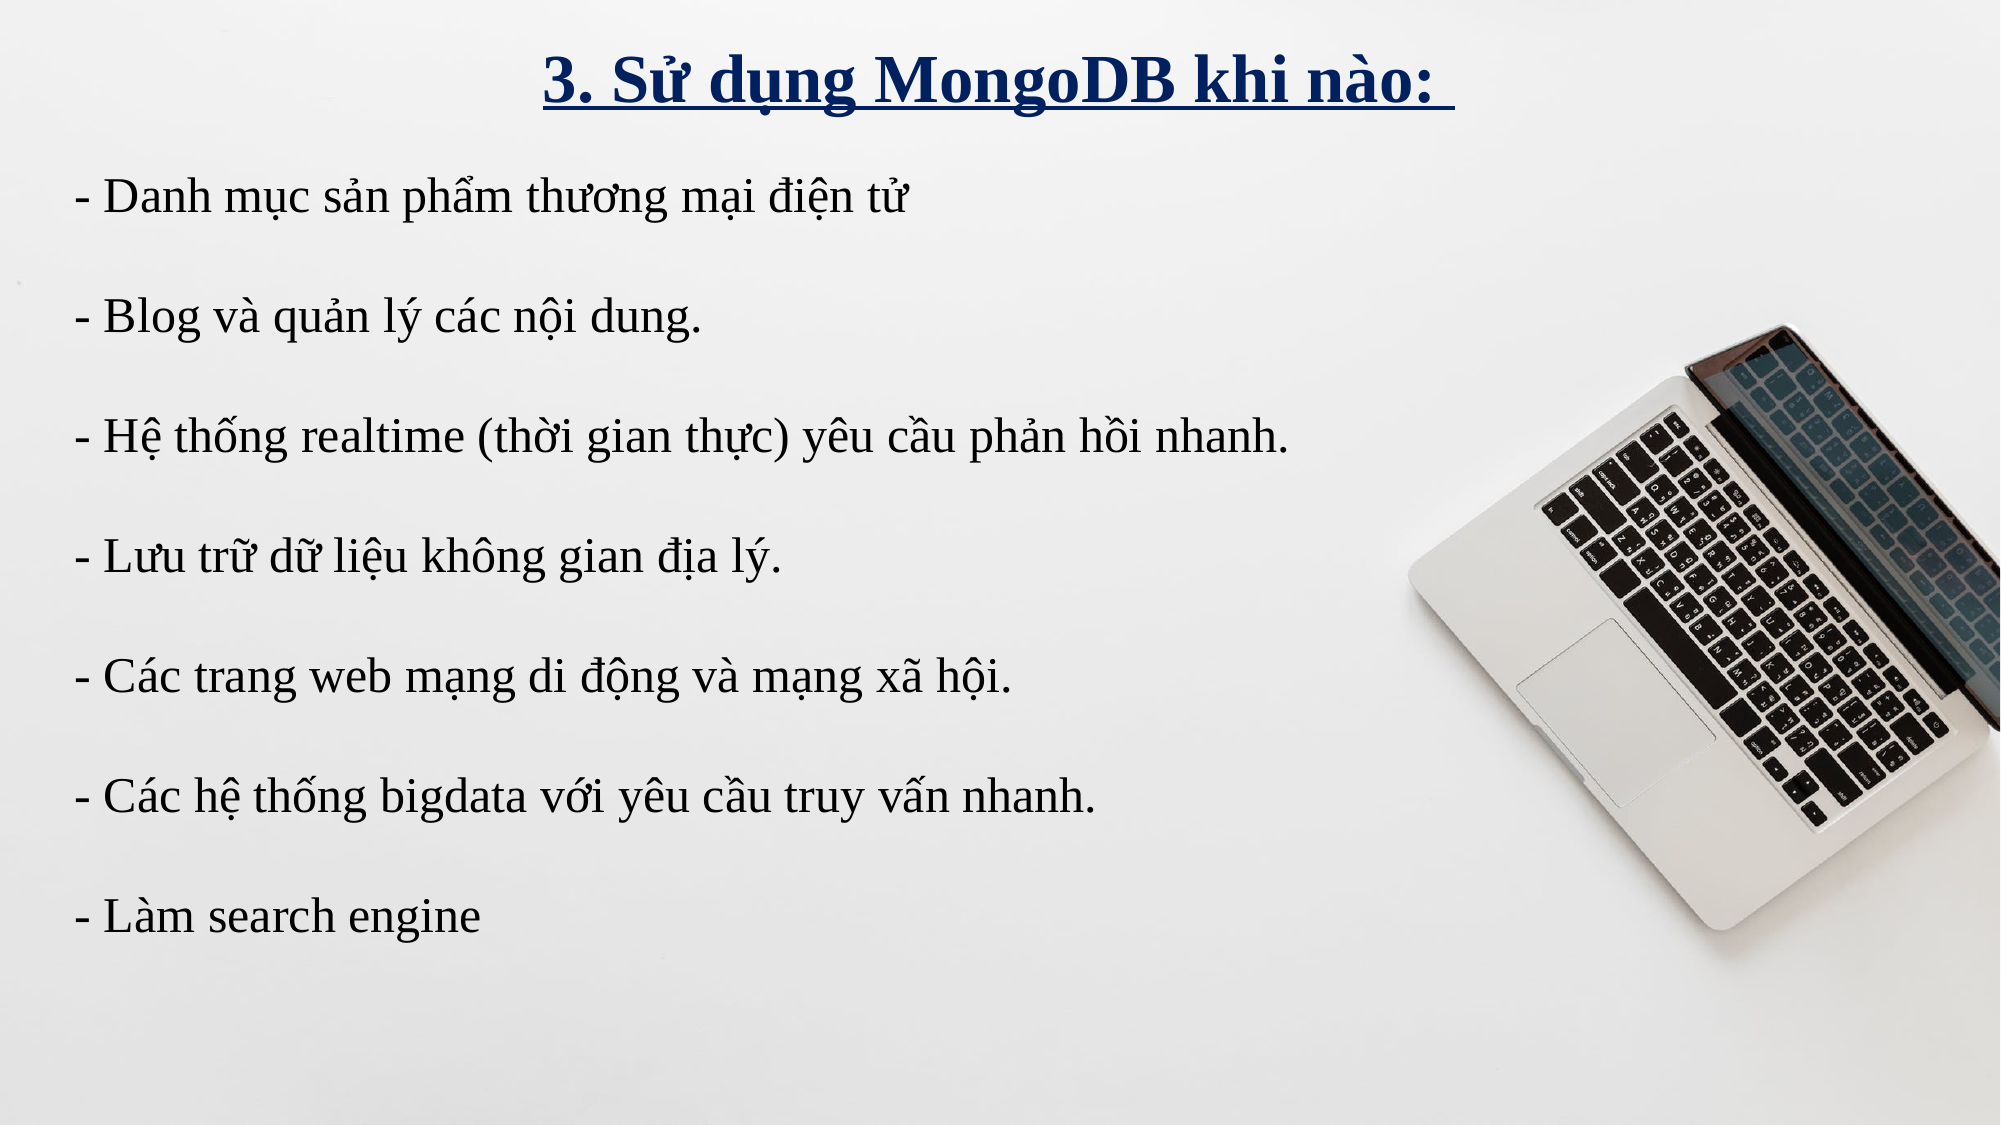

3. Sử dụng MongoDB khi nào:
- Danh mục sản phẩm thương mại điện tử

- Blog và quản lý các nội dung.

- Hệ thống realtime (thời gian thực) yêu cầu phản hồi nhanh.

- Lưu trữ dữ liệu không gian địa lý.

- Các trang web mạng di động và mạng xã hội.

- Các hệ thống bigdata với yêu cầu truy vấn nhanh.

- Làm search engine